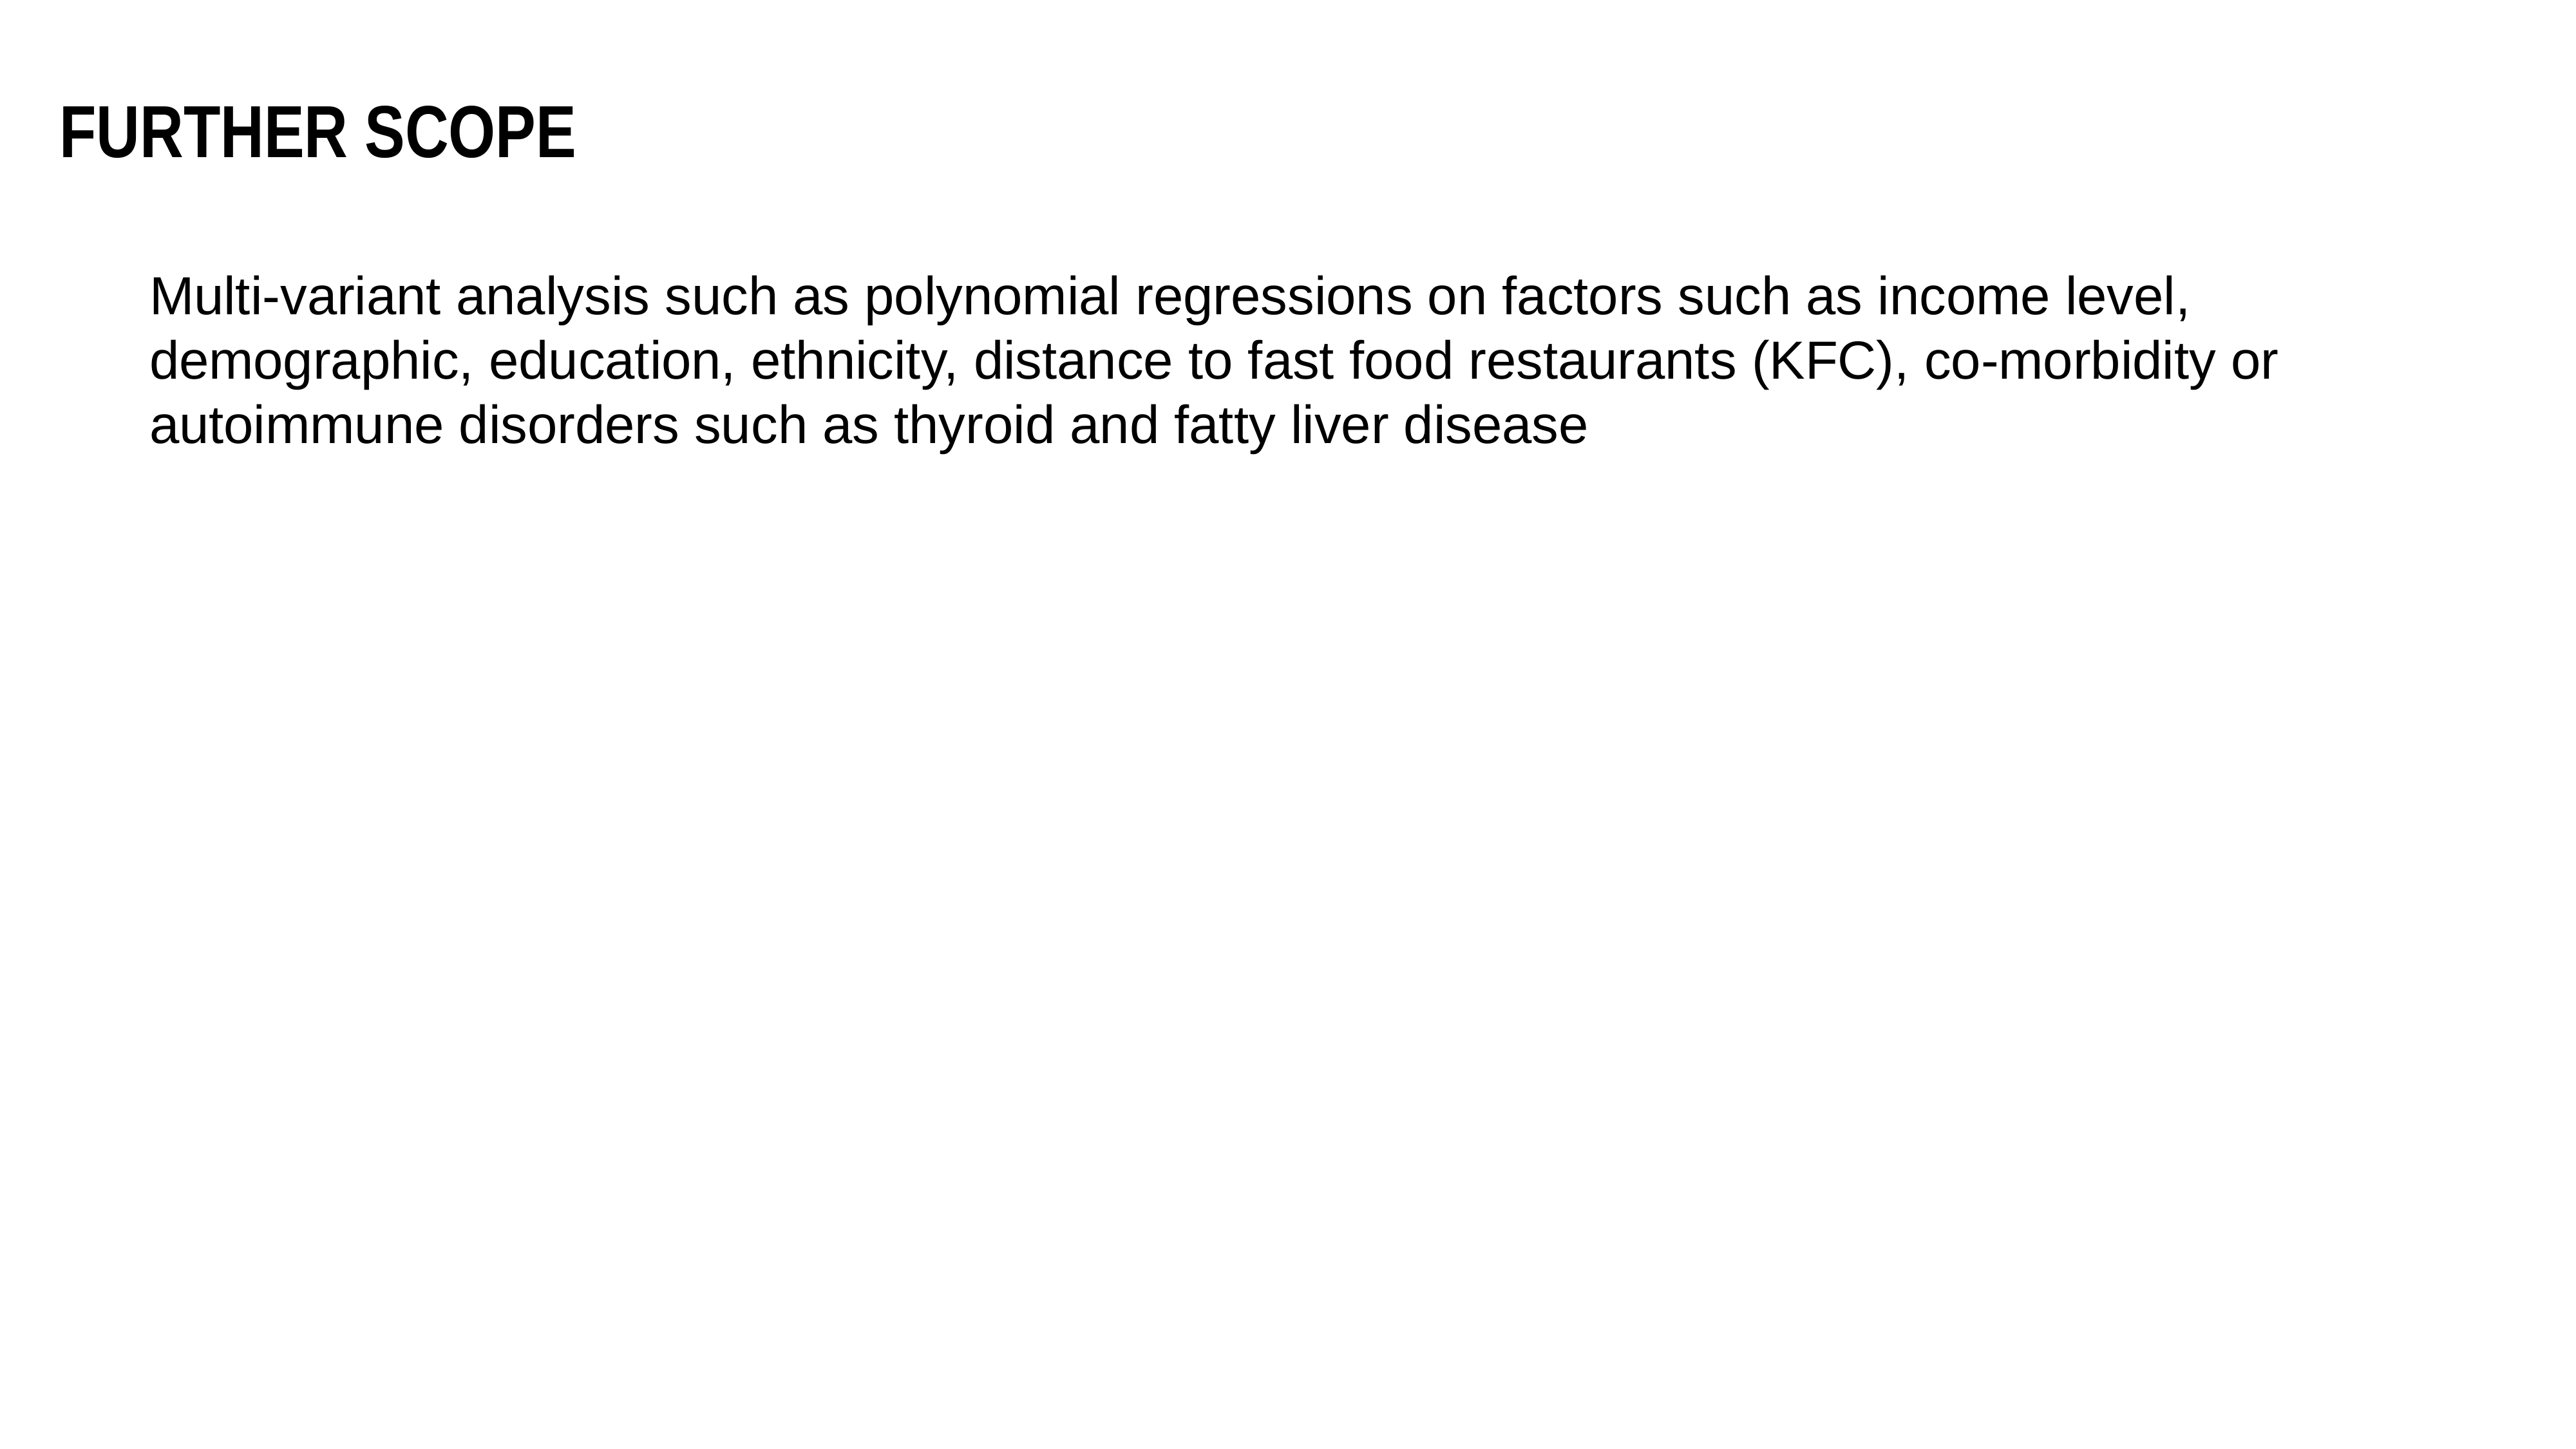

Further Scope

Multi-variant analysis such as polynomial regressions on factors such as income level, demographic, education, ethnicity, distance to fast food restaurants (KFC), co-morbidity or autoimmune disorders such as thyroid and fatty liver disease